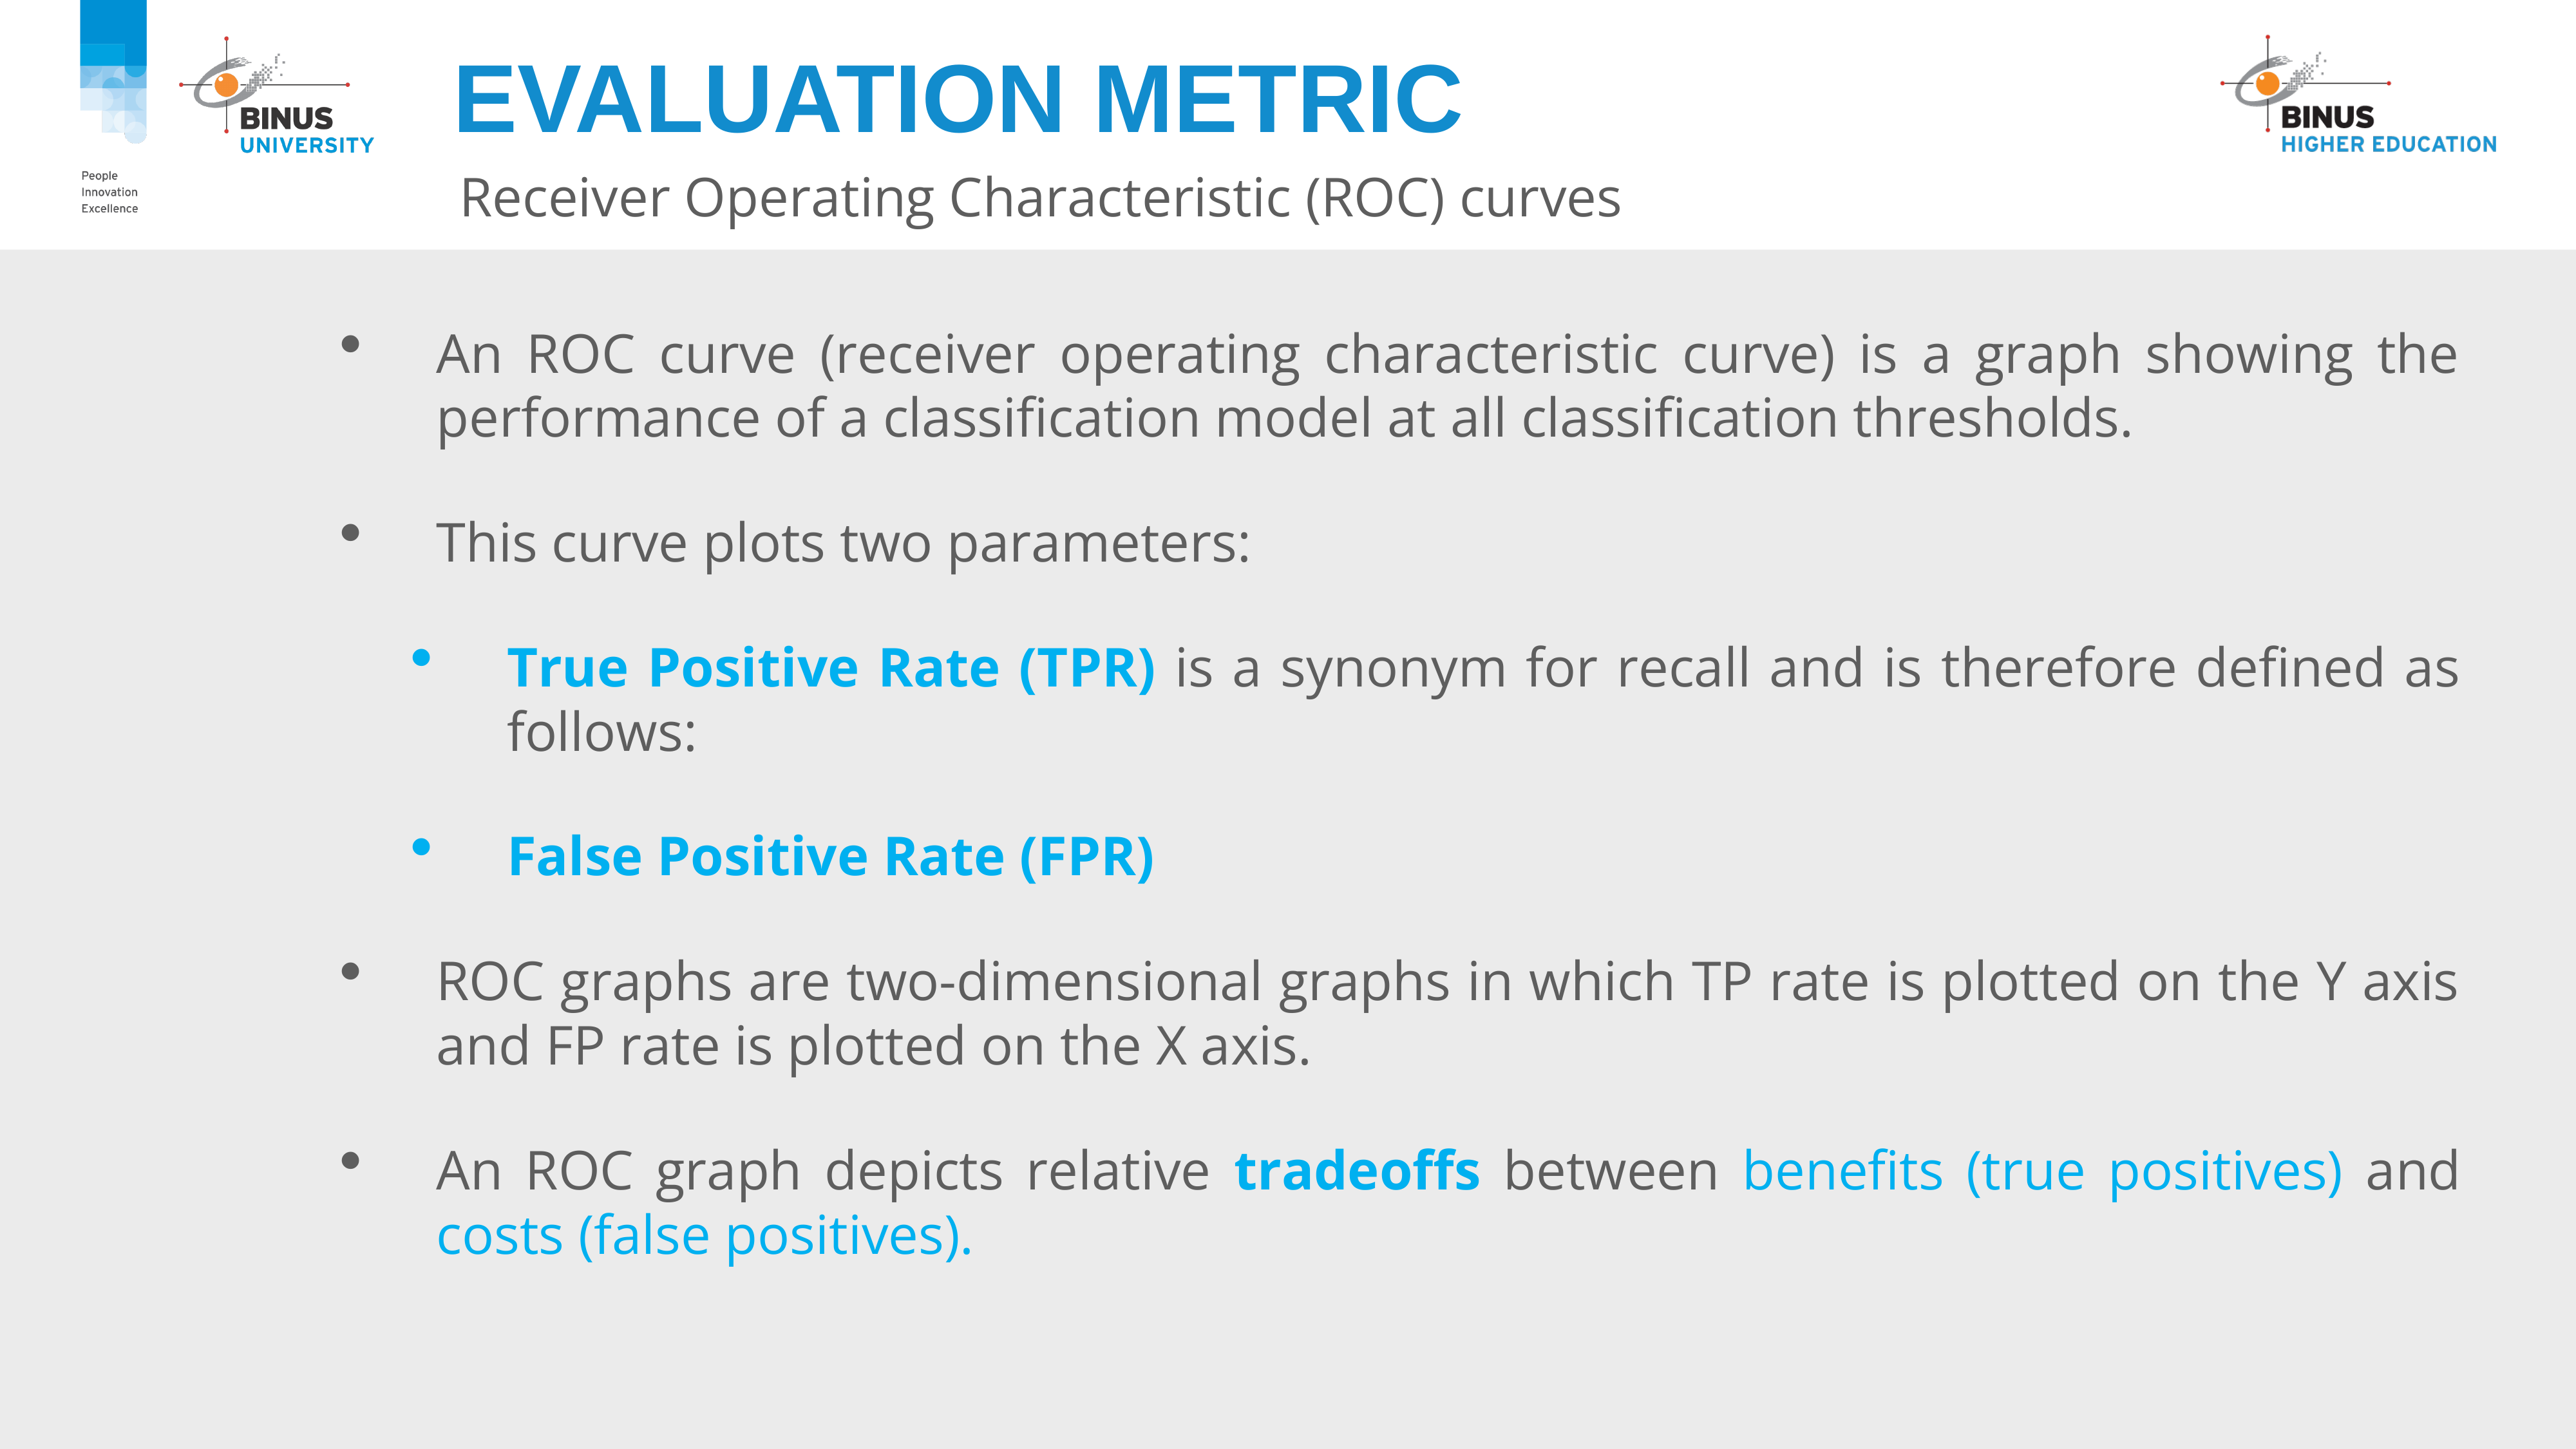

# Evaluation Metric
Receiver Operating Characteristic (ROC) curves
An ROC curve (receiver operating characteristic curve) is a graph showing the performance of a classification model at all classification thresholds.
This curve plots two parameters:
True Positive Rate (TPR) is a synonym for recall and is therefore defined as follows:
False Positive Rate (FPR)
ROC graphs are two-dimensional graphs in which TP rate is plotted on the Y axis and FP rate is plotted on the X axis.
An ROC graph depicts relative tradeoffs between benefits (true positives) and costs (false positives).